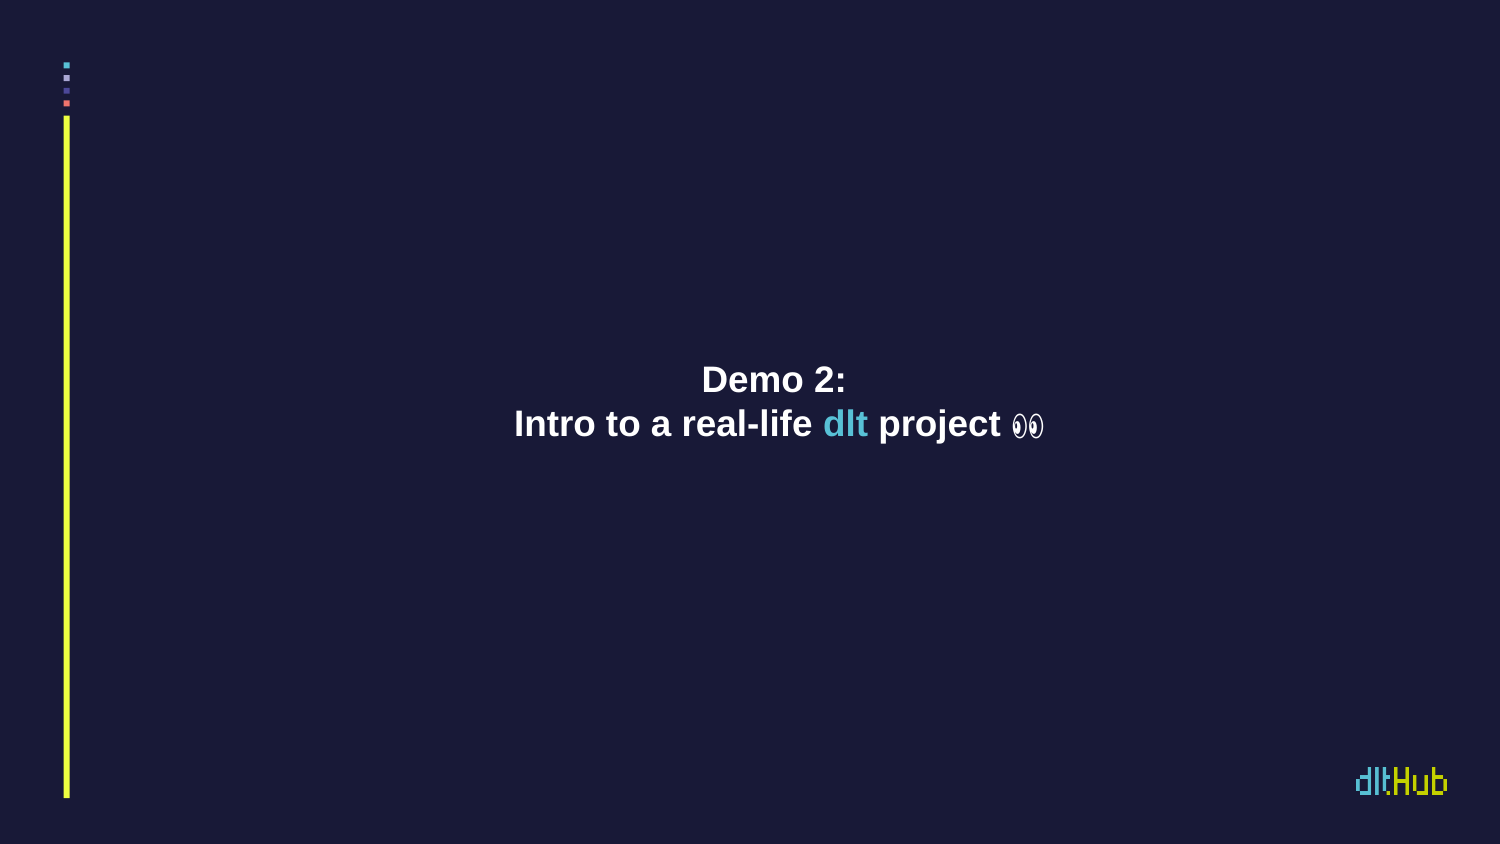

# Demo 2:
Intro to a real-life dlt project 👀